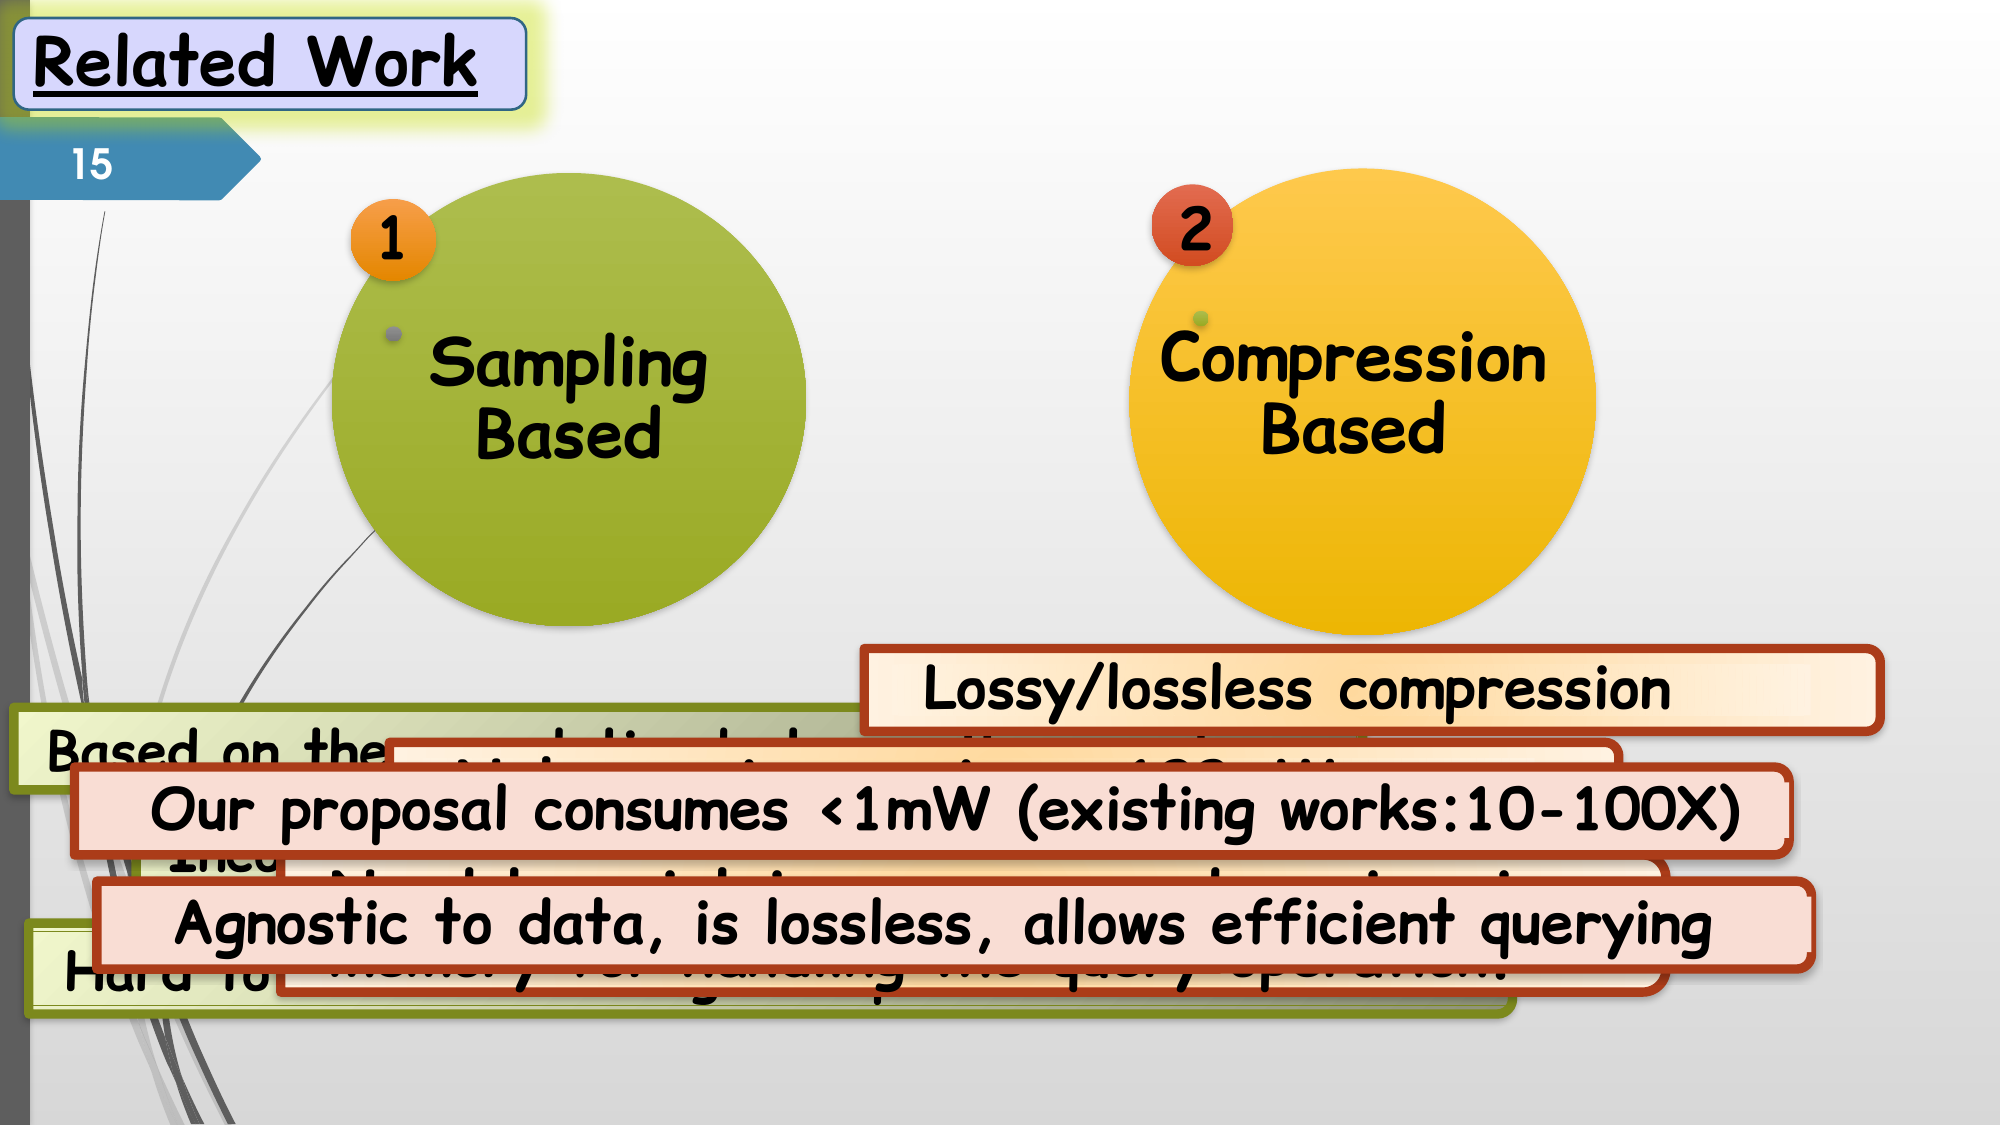

Related Work

15

2

CompressionBased

1

Sampling Based

Lossy/lossless compression

Based on the correlation between the samples

Not generic; requires ~100mW power

Our proposal consumes <1mW (existing works:10-100X)

Incomplete information

Need to maintain uncompressed versions in memory for handling the query operation.

Agnostic to data, is lossless, allows efficient querying

Hard to find and leverage temporal relations in data